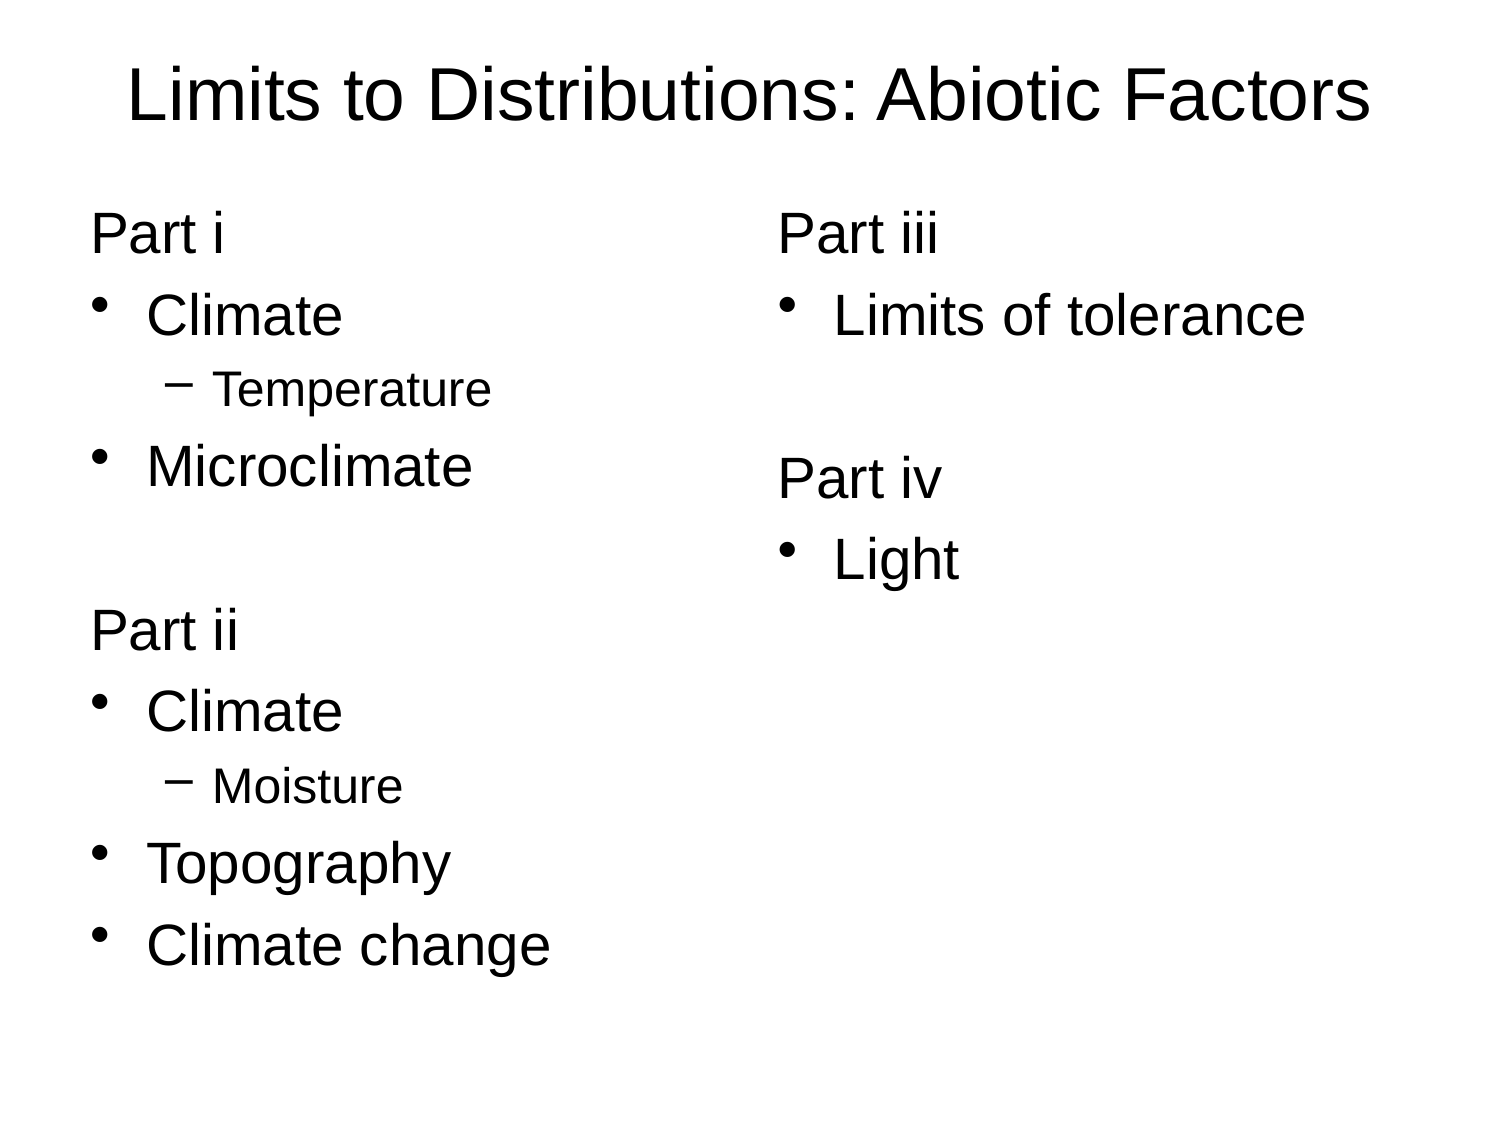

# Limits to Distributions: Abiotic Factors
Part i
Climate
Temperature
Microclimate

Part ii
Climate
Moisture
Topography
Climate change

Part iii
Limits of tolerance

Part iv
Light